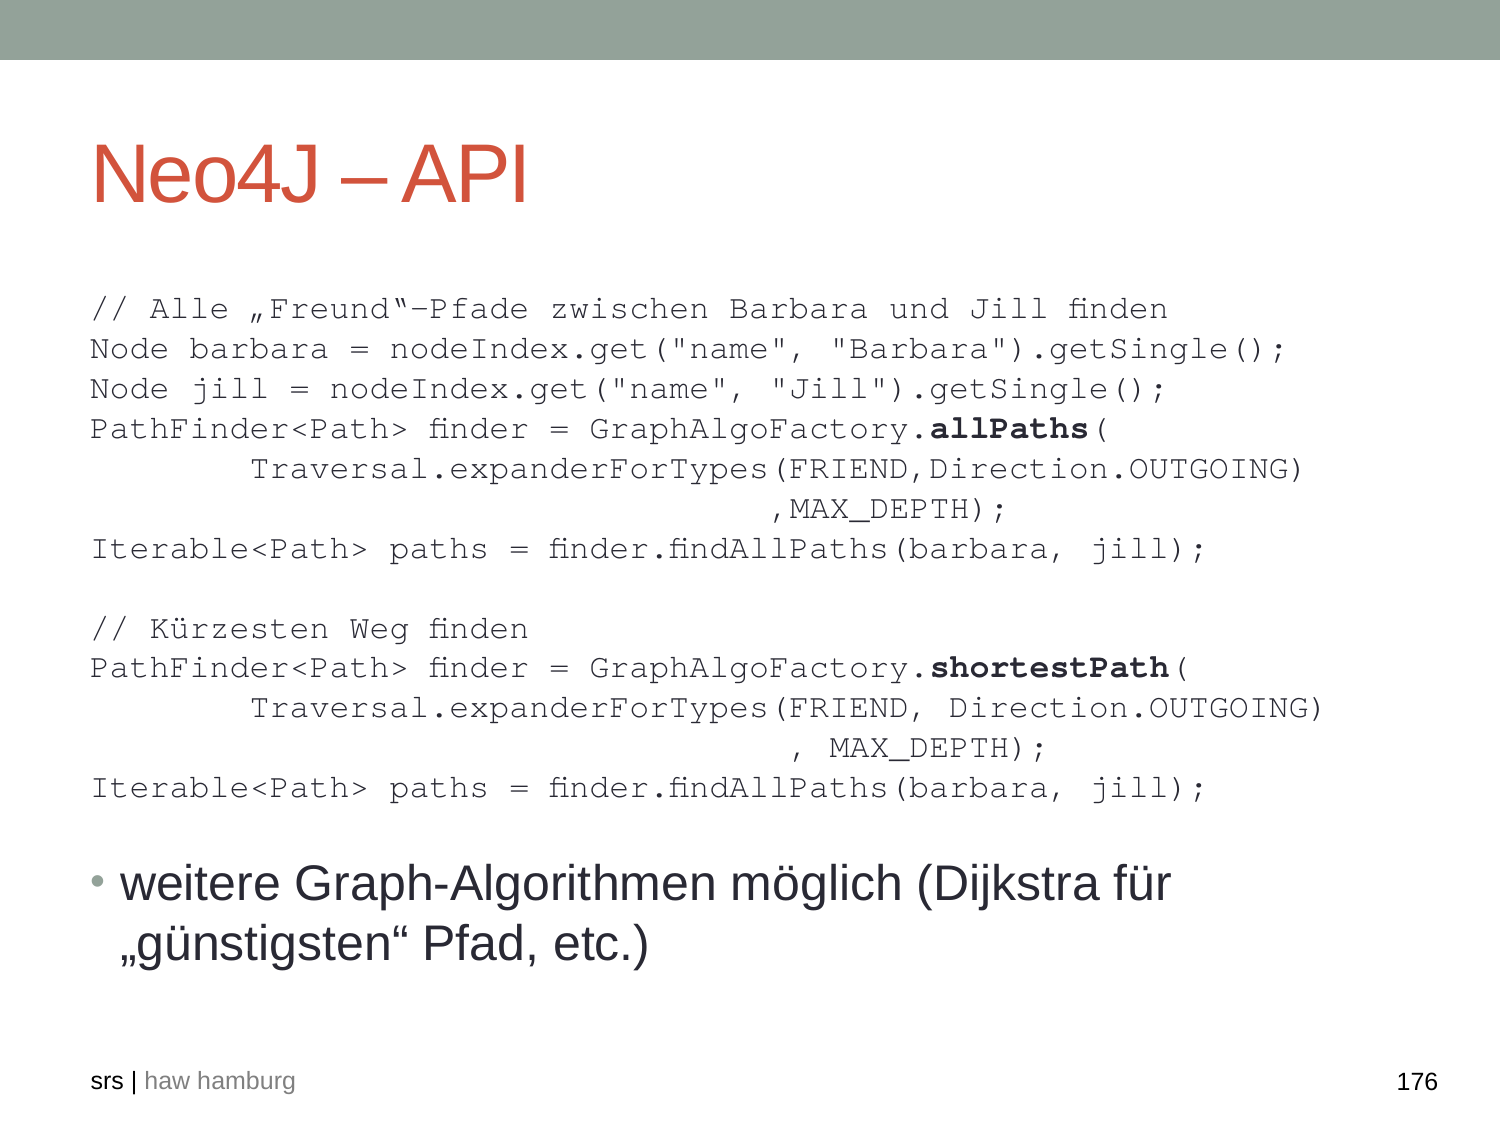

# Neo4J – API
// Alle „Freund“-Pfade zwischen Barbara und Jill finden
Node barbara = nodeIndex.get("name", "Barbara").getSingle();
Node jill = nodeIndex.get("name", "Jill").getSingle();
PathFinder<Path> finder = GraphAlgoFactory.allPaths(
        Traversal.expanderForTypes(FRIEND,Direction.OUTGOING)
                                  ,MAX_DEPTH);
Iterable<Path> paths = finder.findAllPaths(barbara, jill);

// Kürzesten Weg finden
PathFinder<Path> finder = GraphAlgoFactory.shortestPath(
        Traversal.expanderForTypes(FRIEND, Direction.OUTGOING)
                                   , MAX_DEPTH);
Iterable<Path> paths = finder.findAllPaths(barbara, jill);
weitere Graph-Algorithmen möglich (Dijkstra für „günstigsten“ Pfad, etc.)